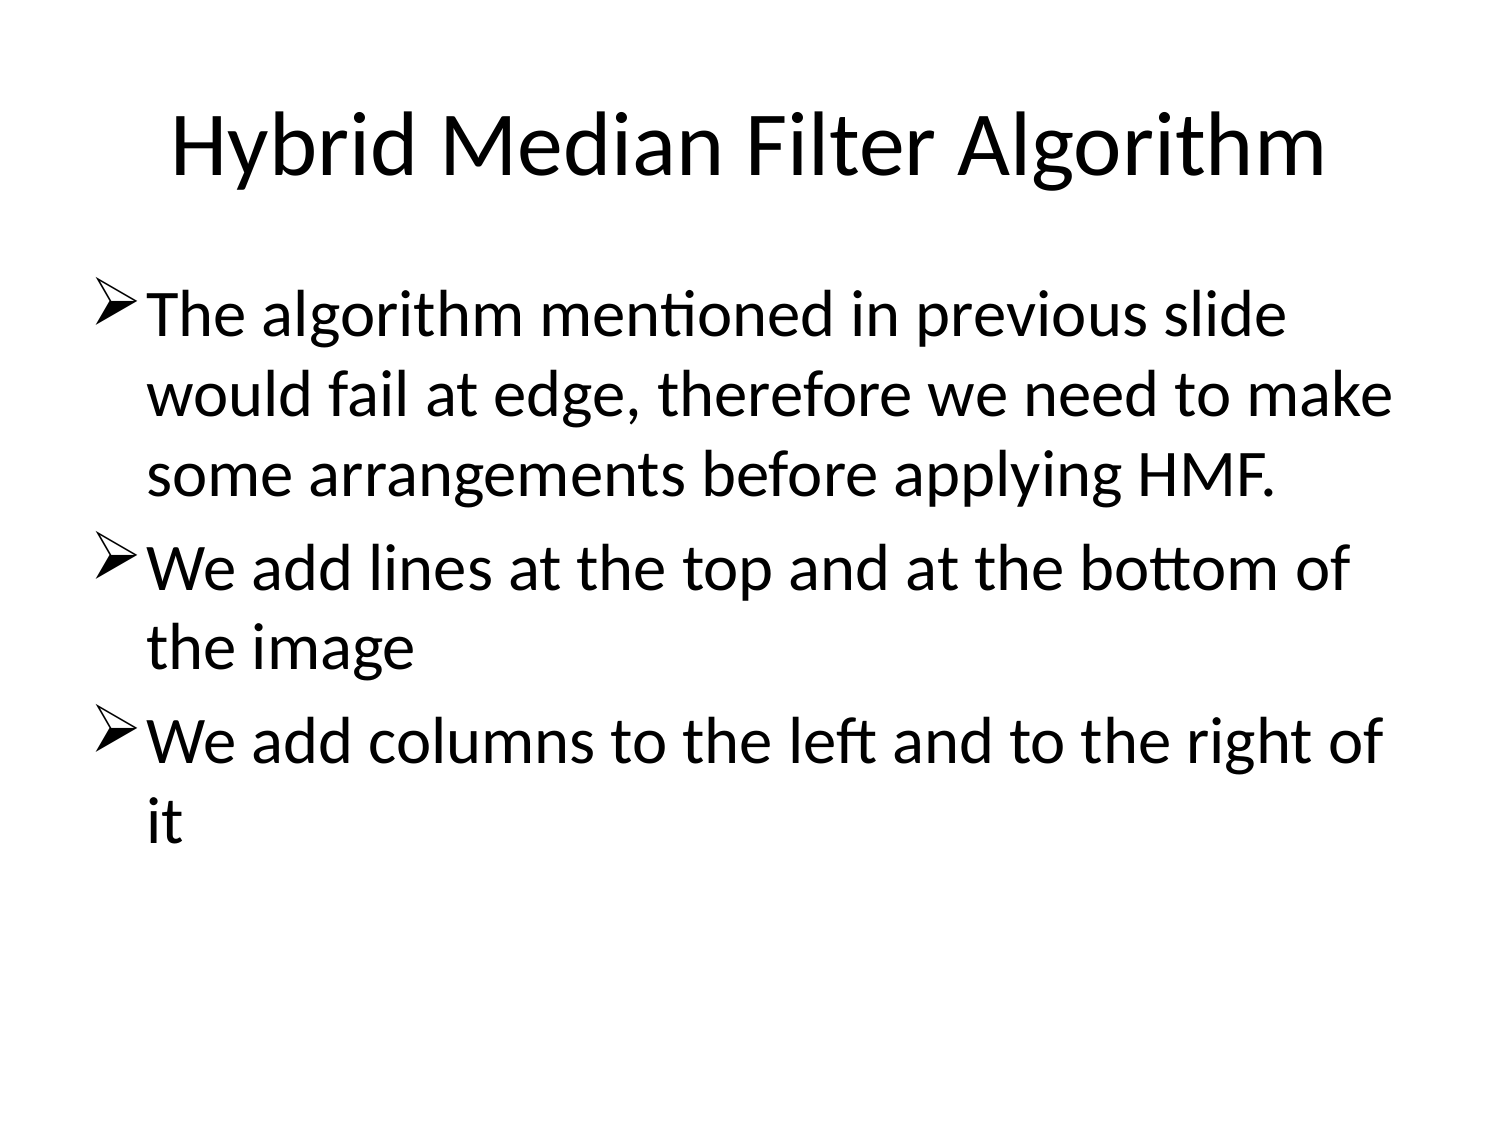

# Hybrid Median Filter Algorithm
The algorithm mentioned in previous slide would fail at edge, therefore we need to make some arrangements before applying HMF.
We add lines at the top and at the bottom of the image
We add columns to the left and to the right of it